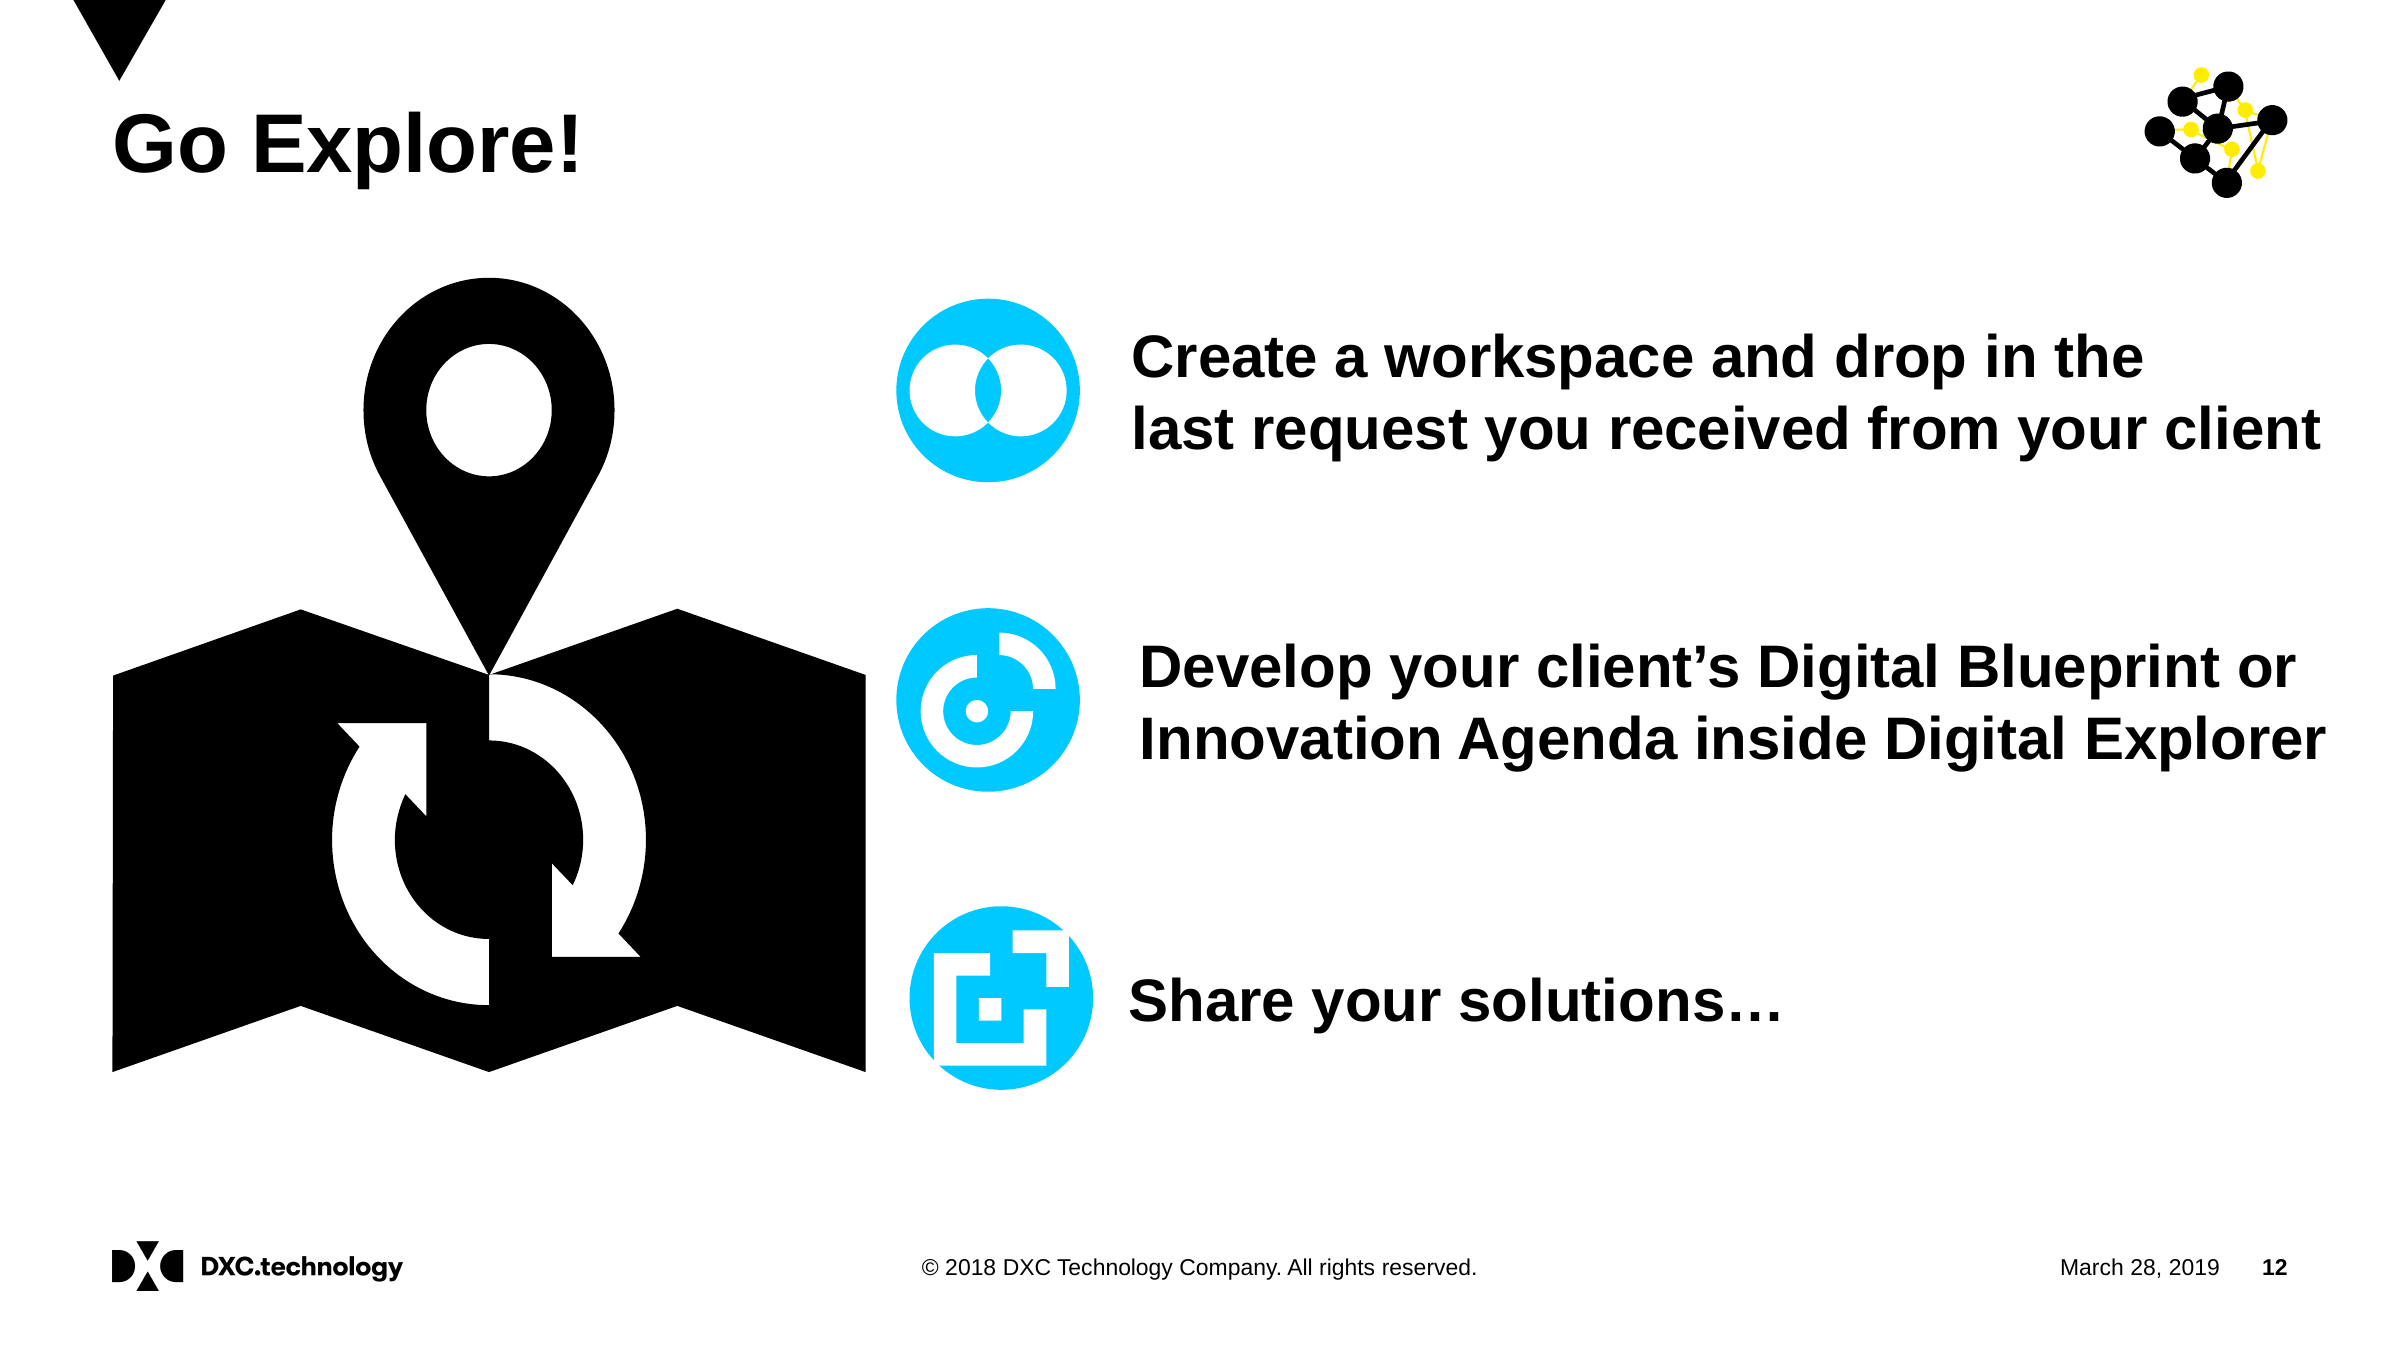

# Go Explore!

Create a workspace and drop in the
last request you received from your client

Develop your client’s Digital Blueprint or
Innovation Agenda inside Digital Explorer

Share your solutions…